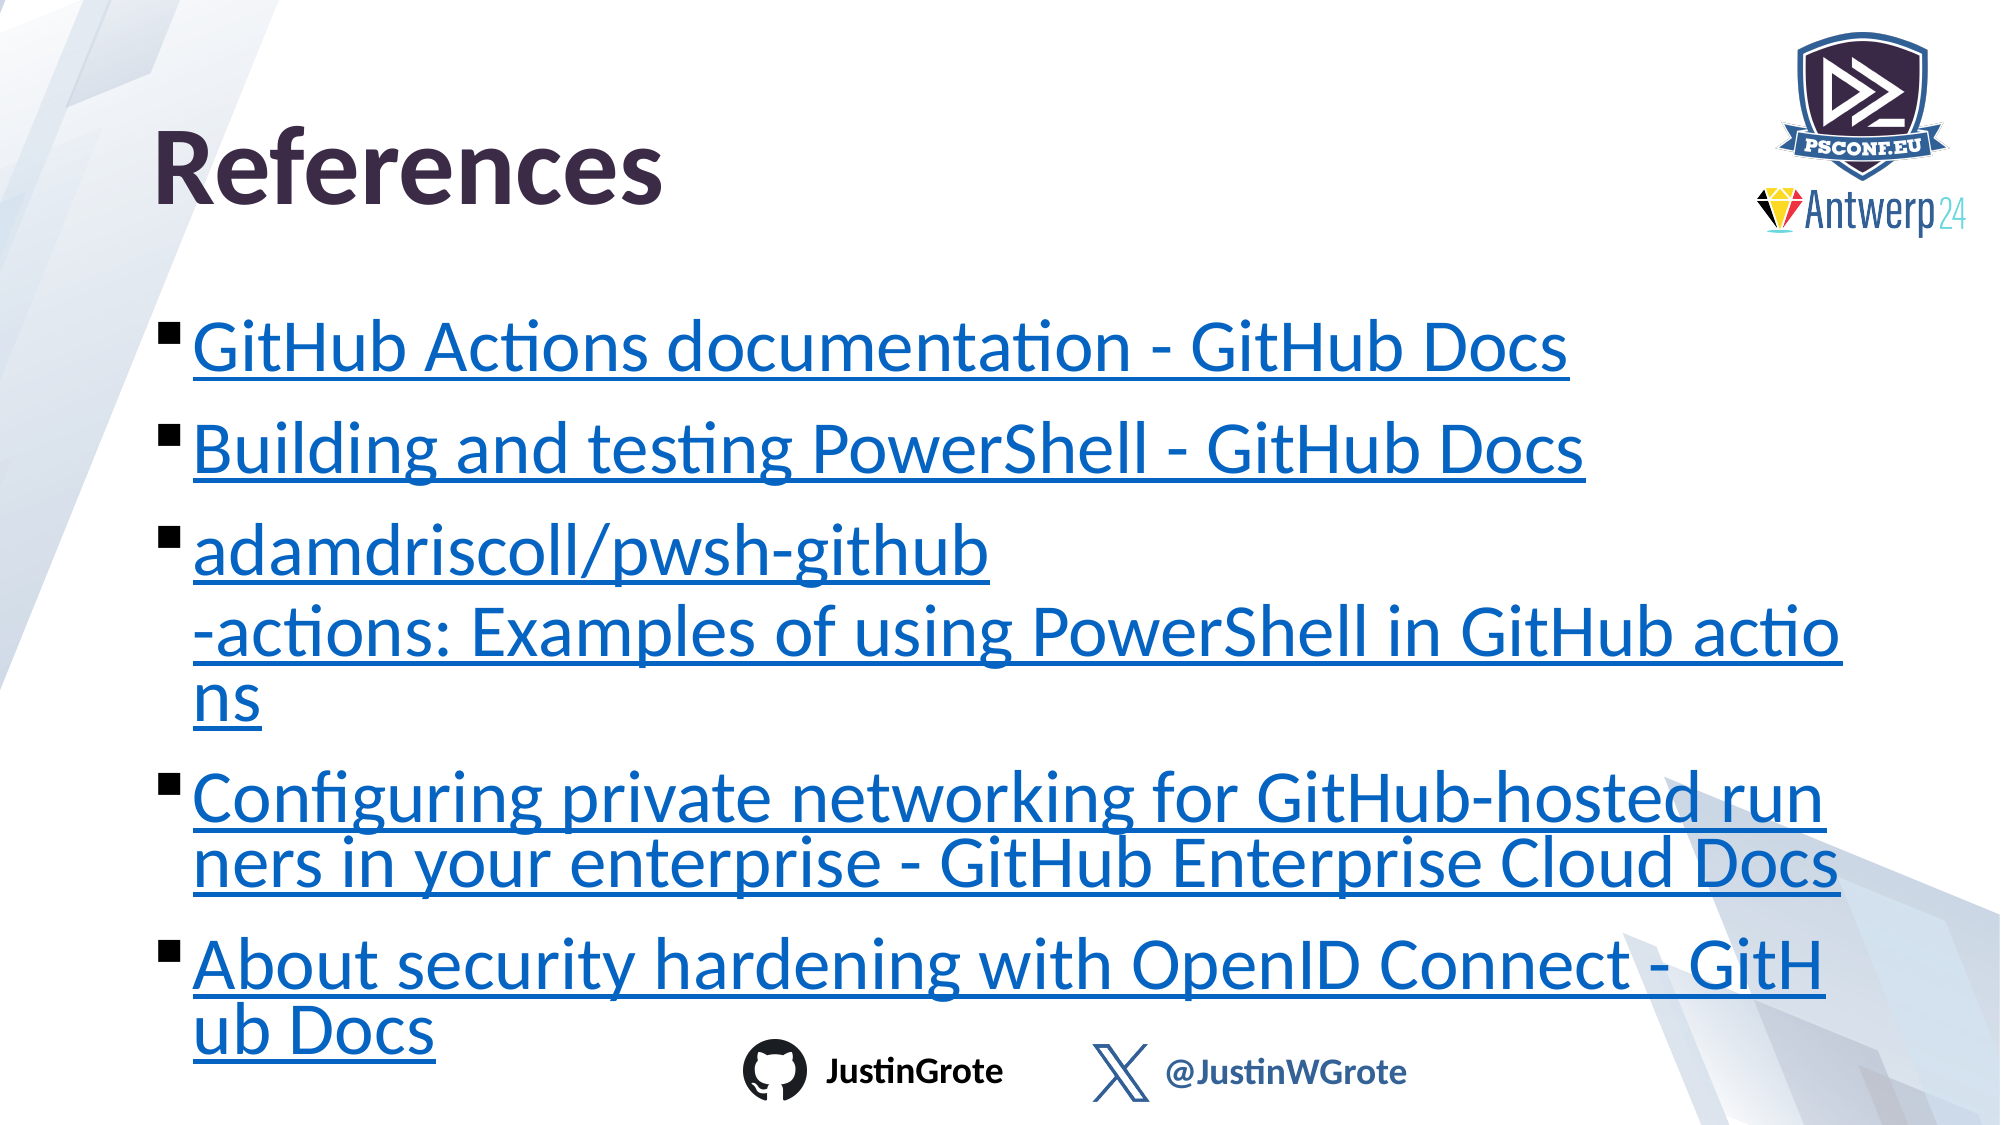

# References
GitHub Actions documentation - GitHub Docs
Building and testing PowerShell - GitHub Docs
adamdriscoll/pwsh-github-actions: Examples of using PowerShell in GitHub actions
Configuring private networking for GitHub-hosted runners in your enterprise - GitHub Enterprise Cloud Docs
About security hardening with OpenID Connect - GitHub Docs